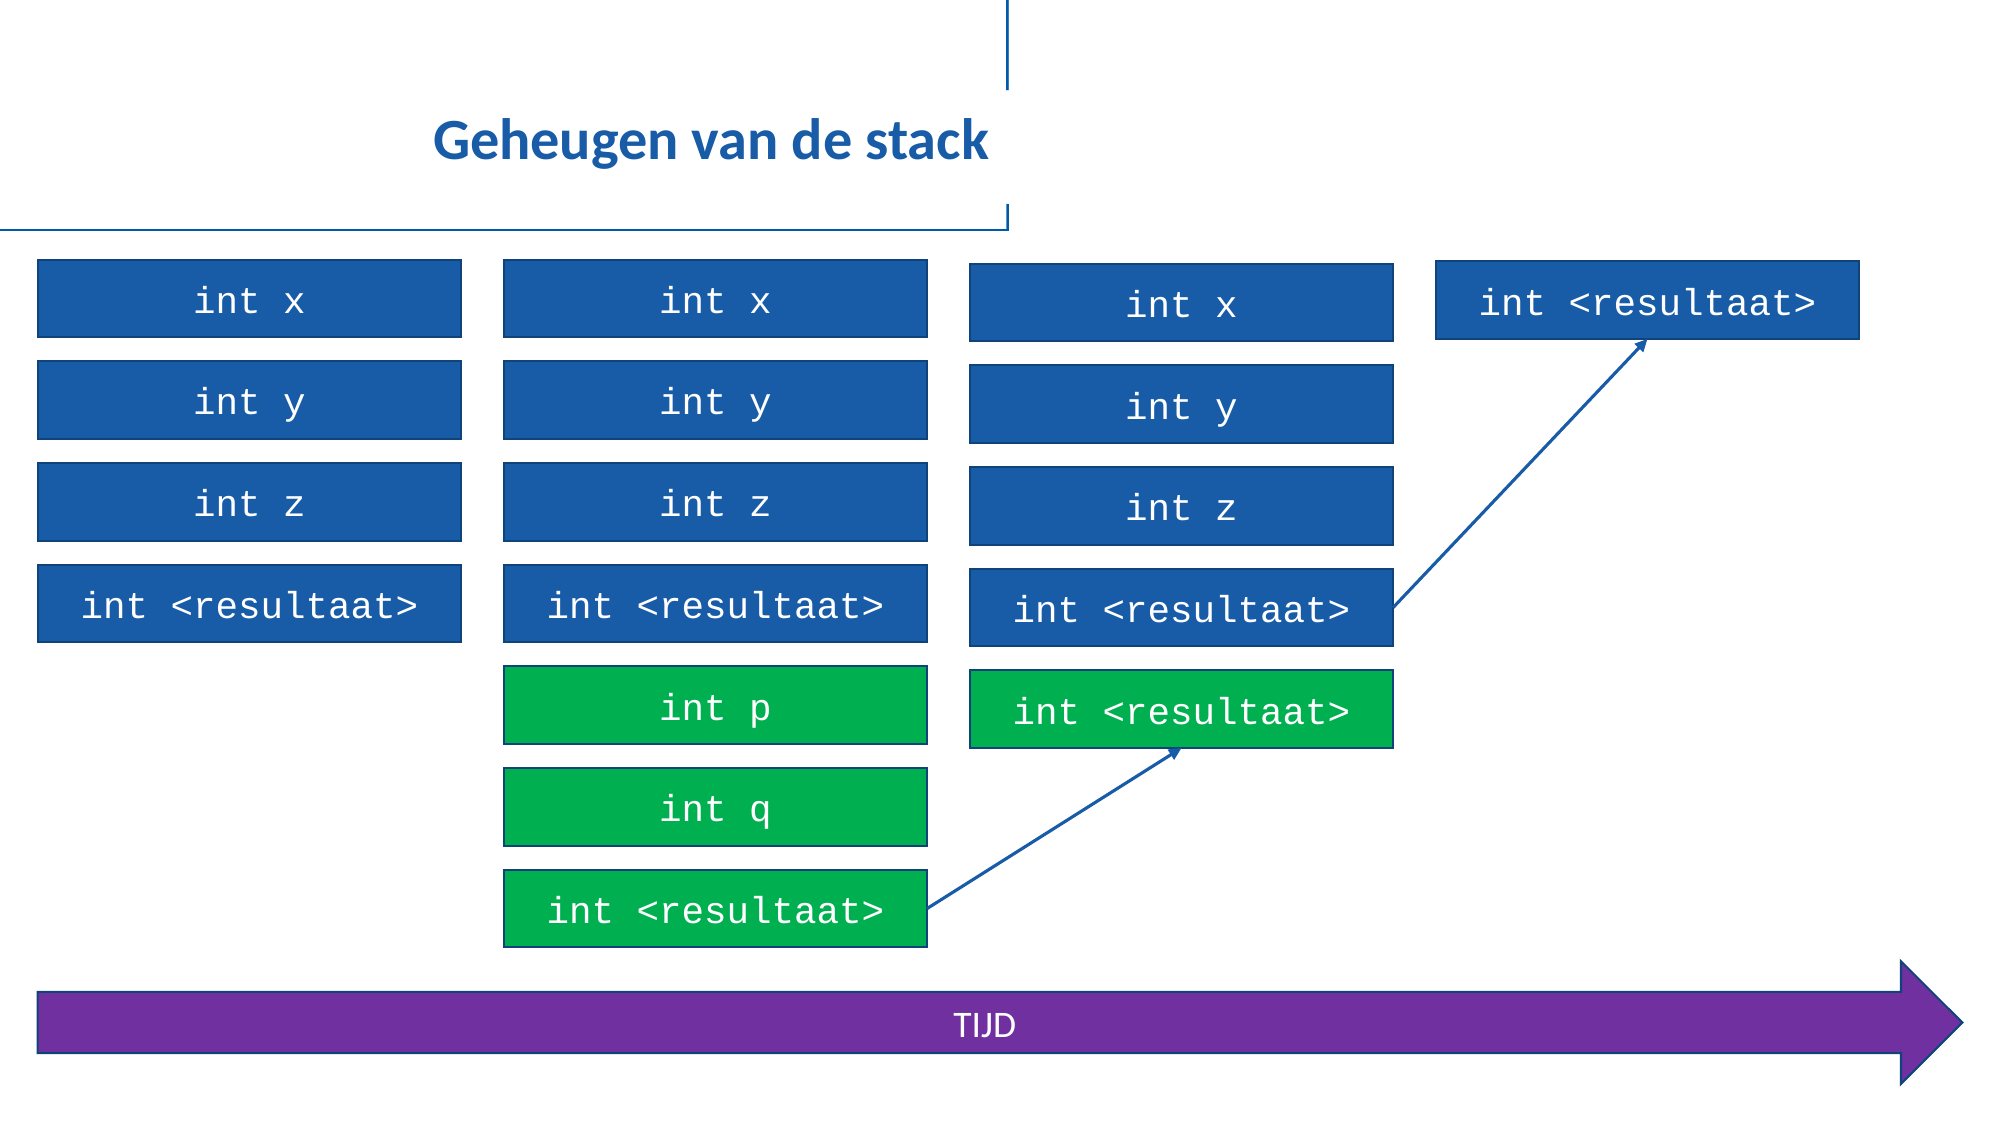

# Geheugen van de stack
int x
int x
int <resultaat>
int x
int y
int y
int y
int z
int z
int z
int <resultaat>
int <resultaat>
int <resultaat>
int p
int <resultaat>
int q
int <resultaat>
TIJD